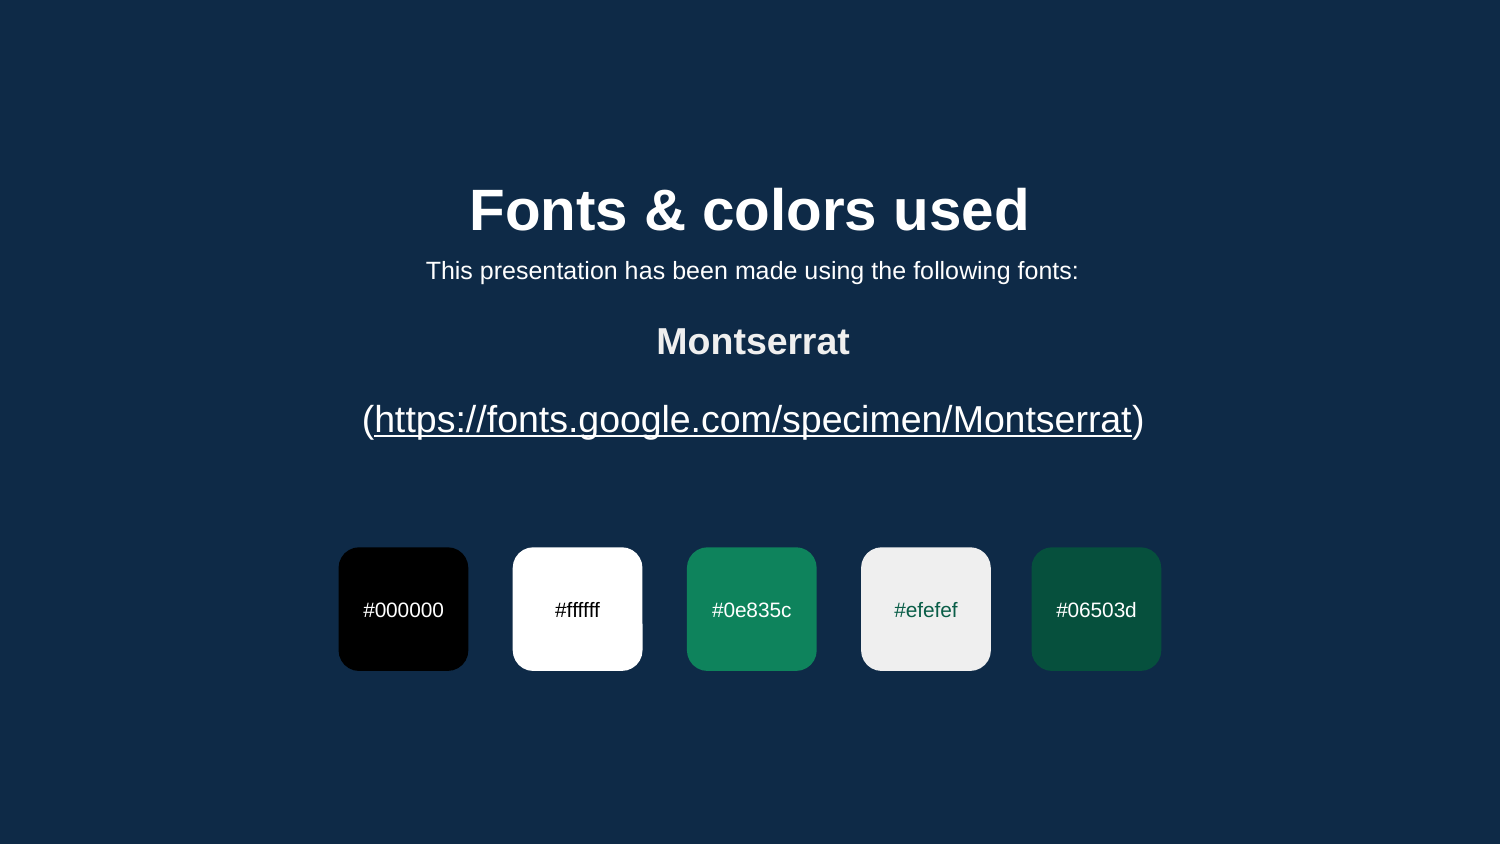

Fonts & colors used
This presentation has been made using the following fonts:

Montserrat
(https://fonts.google.com/specimen/Montserrat)

#000000
#ffffff
#0e835c
#efefef

#06503d